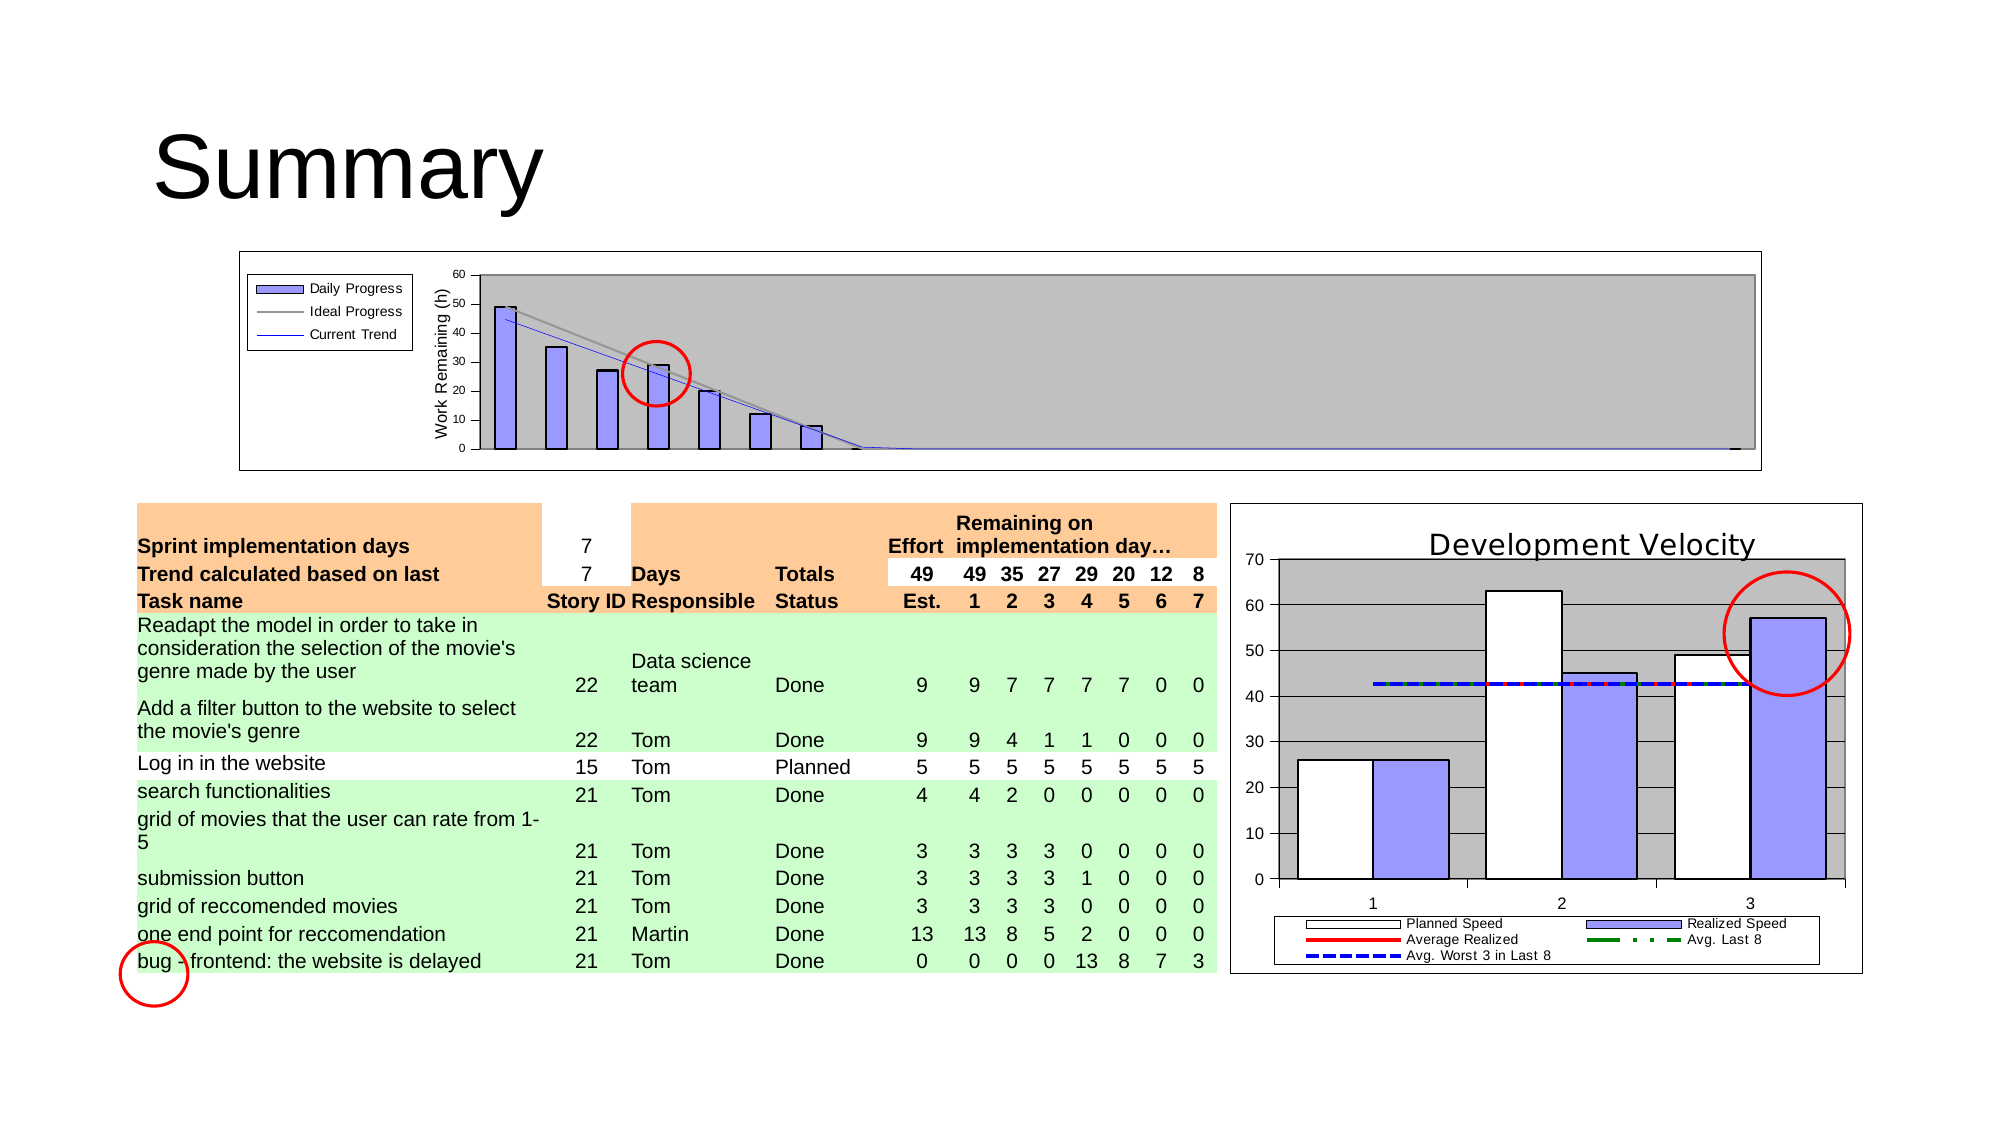

# Summary

### Chart

| Category |  |  |  |
|---|---|---|---|
| Sprint implementation days | 7 |  |  | Effort | Remaining on implementation day… |  |  |  |  |  |  |
| --- | --- | --- | --- | --- | --- | --- | --- | --- | --- | --- | --- |
| Trend calculated based on last | 7 | Days | Totals | 49 | 49 | 35 | 27 | 29 | 20 | 12 | 8 |
| Task name | Story ID | Responsible | Status | Est. | 1 | 2 | 3 | 4 | 5 | 6 | 7 |
| Readapt the model in order to take in consideration the selection of the movie's genre made by the user | 22 | Data science team | Done | 9 | 9 | 7 | 7 | 7 | 7 | 0 | 0 |
| Add a filter button to the website to select the movie's genre | 22 | Tom | Done | 9 | 9 | 4 | 1 | 1 | 0 | 0 | 0 |
| Log in in the website | 15 | Tom | Planned | 5 | 5 | 5 | 5 | 5 | 5 | 5 | 5 |
| search functionalities | 21 | Tom | Done | 4 | 4 | 2 | 0 | 0 | 0 | 0 | 0 |
| grid of movies that the user can rate from 1-5 | 21 | Tom | Done | 3 | 3 | 3 | 3 | 0 | 0 | 0 | 0 |
| submission button | 21 | Tom | Done | 3 | 3 | 3 | 3 | 1 | 0 | 0 | 0 |
| grid of reccomended movies | 21 | Tom | Done | 3 | 3 | 3 | 3 | 0 | 0 | 0 | 0 |
| one end point for reccomendation | 21 | Martin | Done | 13 | 13 | 8 | 5 | 2 | 0 | 0 | 0 |
| bug - frontend: the website is delayed | 21 | Tom | Done | 0 | 0 | 0 | 0 | 13 | 8 | 7 | 3 |

### Chart: Development Velocity

| Category |  |  |  |  |  |
|---|---|---|---|---|---|